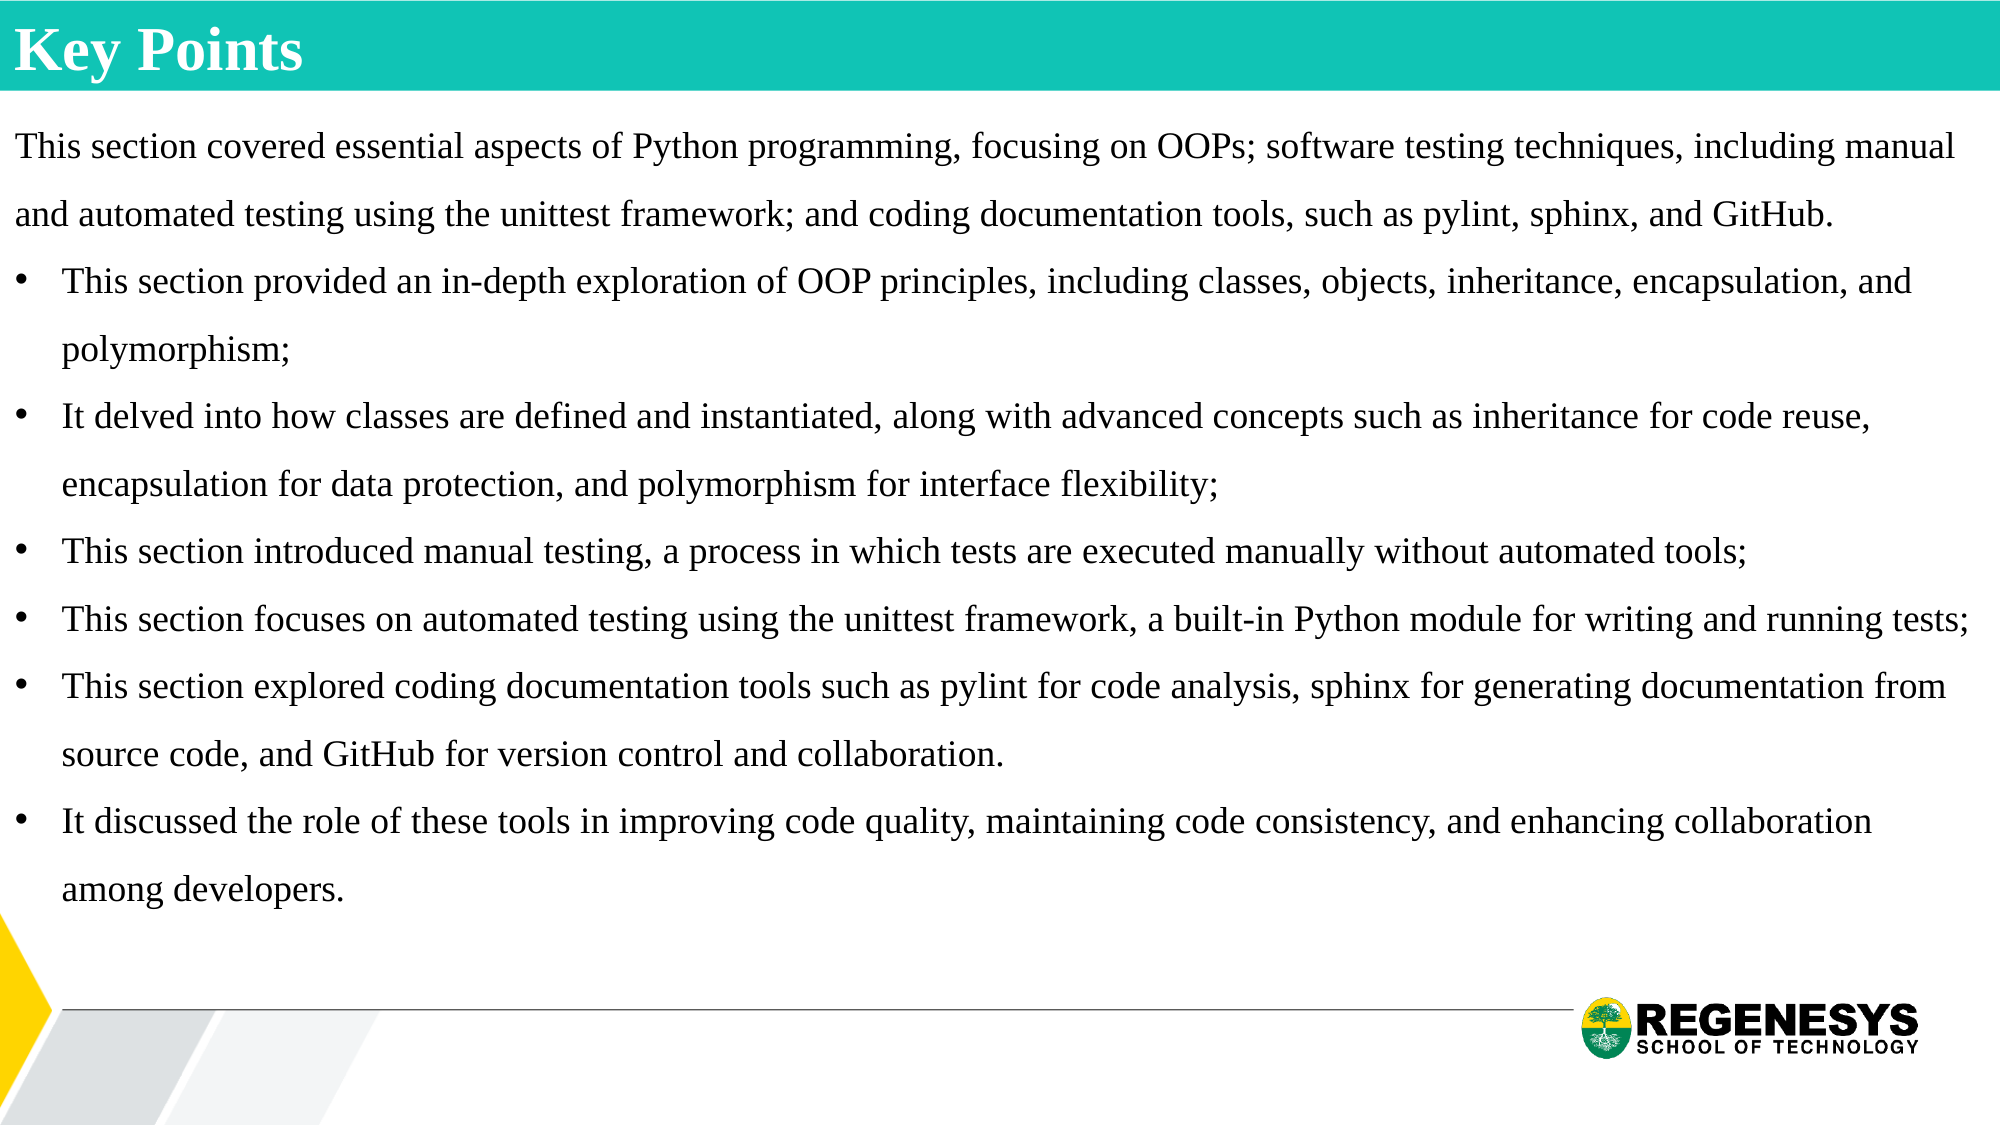

Key Points
This section covered essential aspects of Python programming, focusing on OOPs; software testing techniques, including manual and automated testing using the unittest framework; and coding documentation tools, such as pylint, sphinx, and GitHub.
This section provided an in-depth exploration of OOP principles, including classes, objects, inheritance, encapsulation, and polymorphism;
It delved into how classes are defined and instantiated, along with advanced concepts such as inheritance for code reuse, encapsulation for data protection, and polymorphism for interface flexibility;
This section introduced manual testing, a process in which tests are executed manually without automated tools;
This section focuses on automated testing using the unittest framework, a built-in Python module for writing and running tests;
This section explored coding documentation tools such as pylint for code analysis, sphinx for generating documentation from source code, and GitHub for version control and collaboration.
It discussed the role of these tools in improving code quality, maintaining code consistency, and enhancing collaboration among developers.